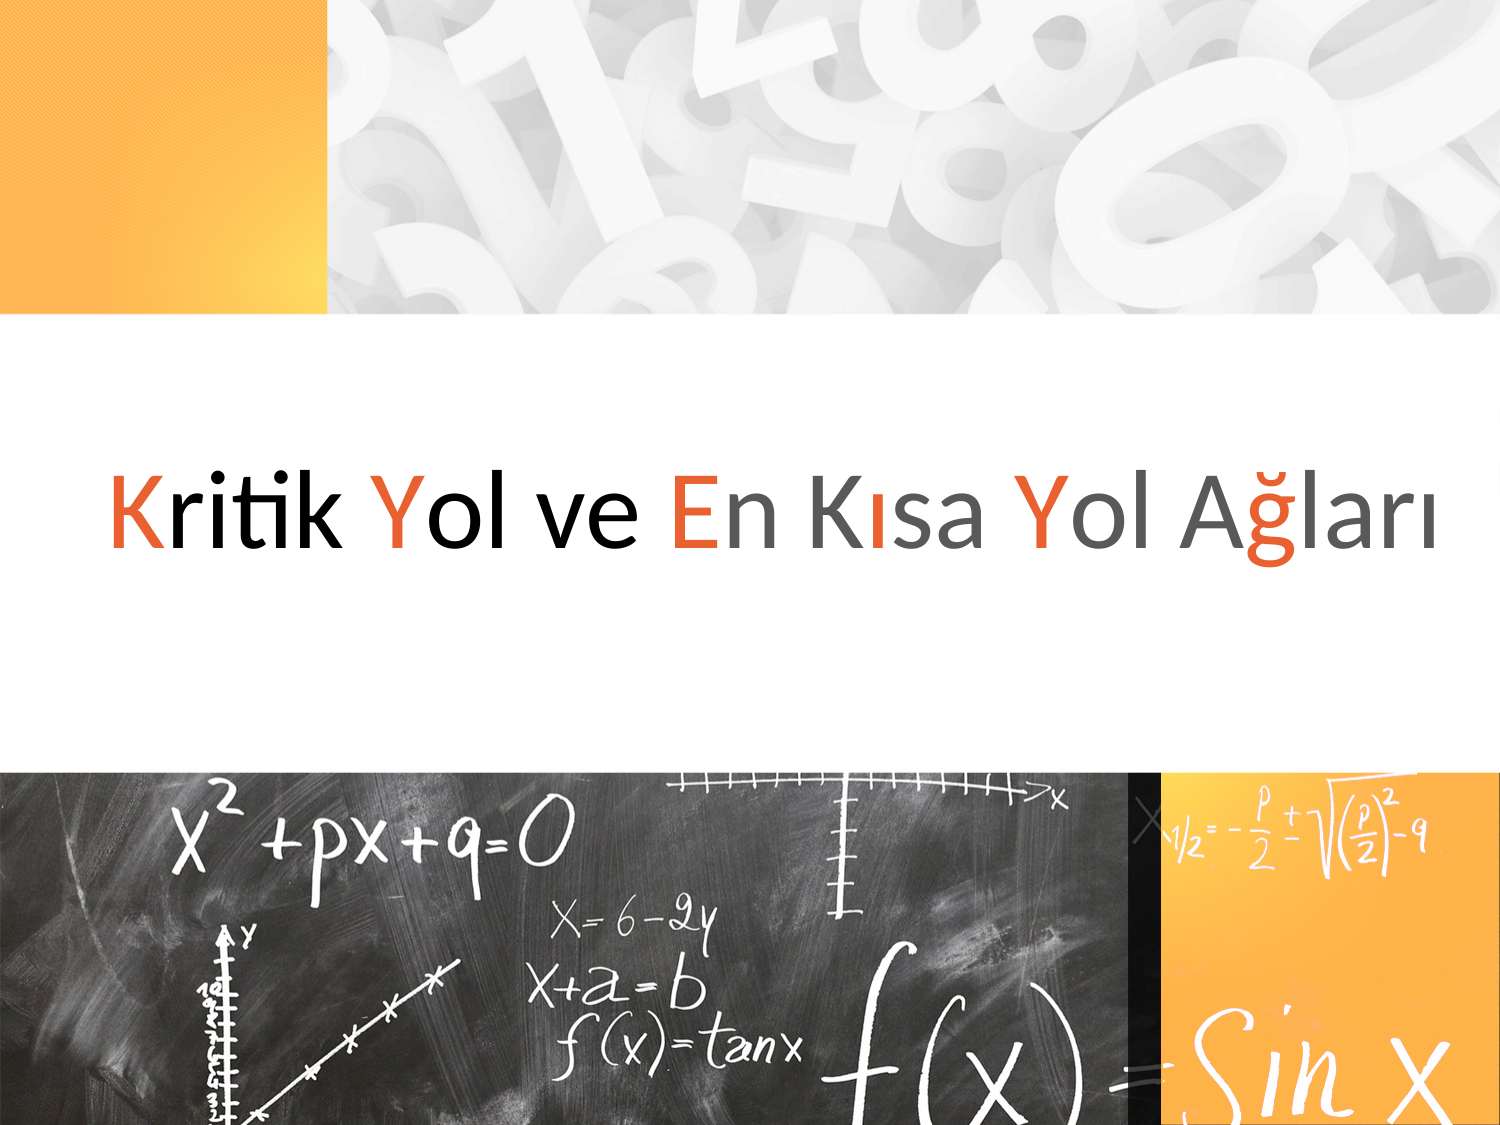

# Kritik Yol ve En Kısa Yol Ağları